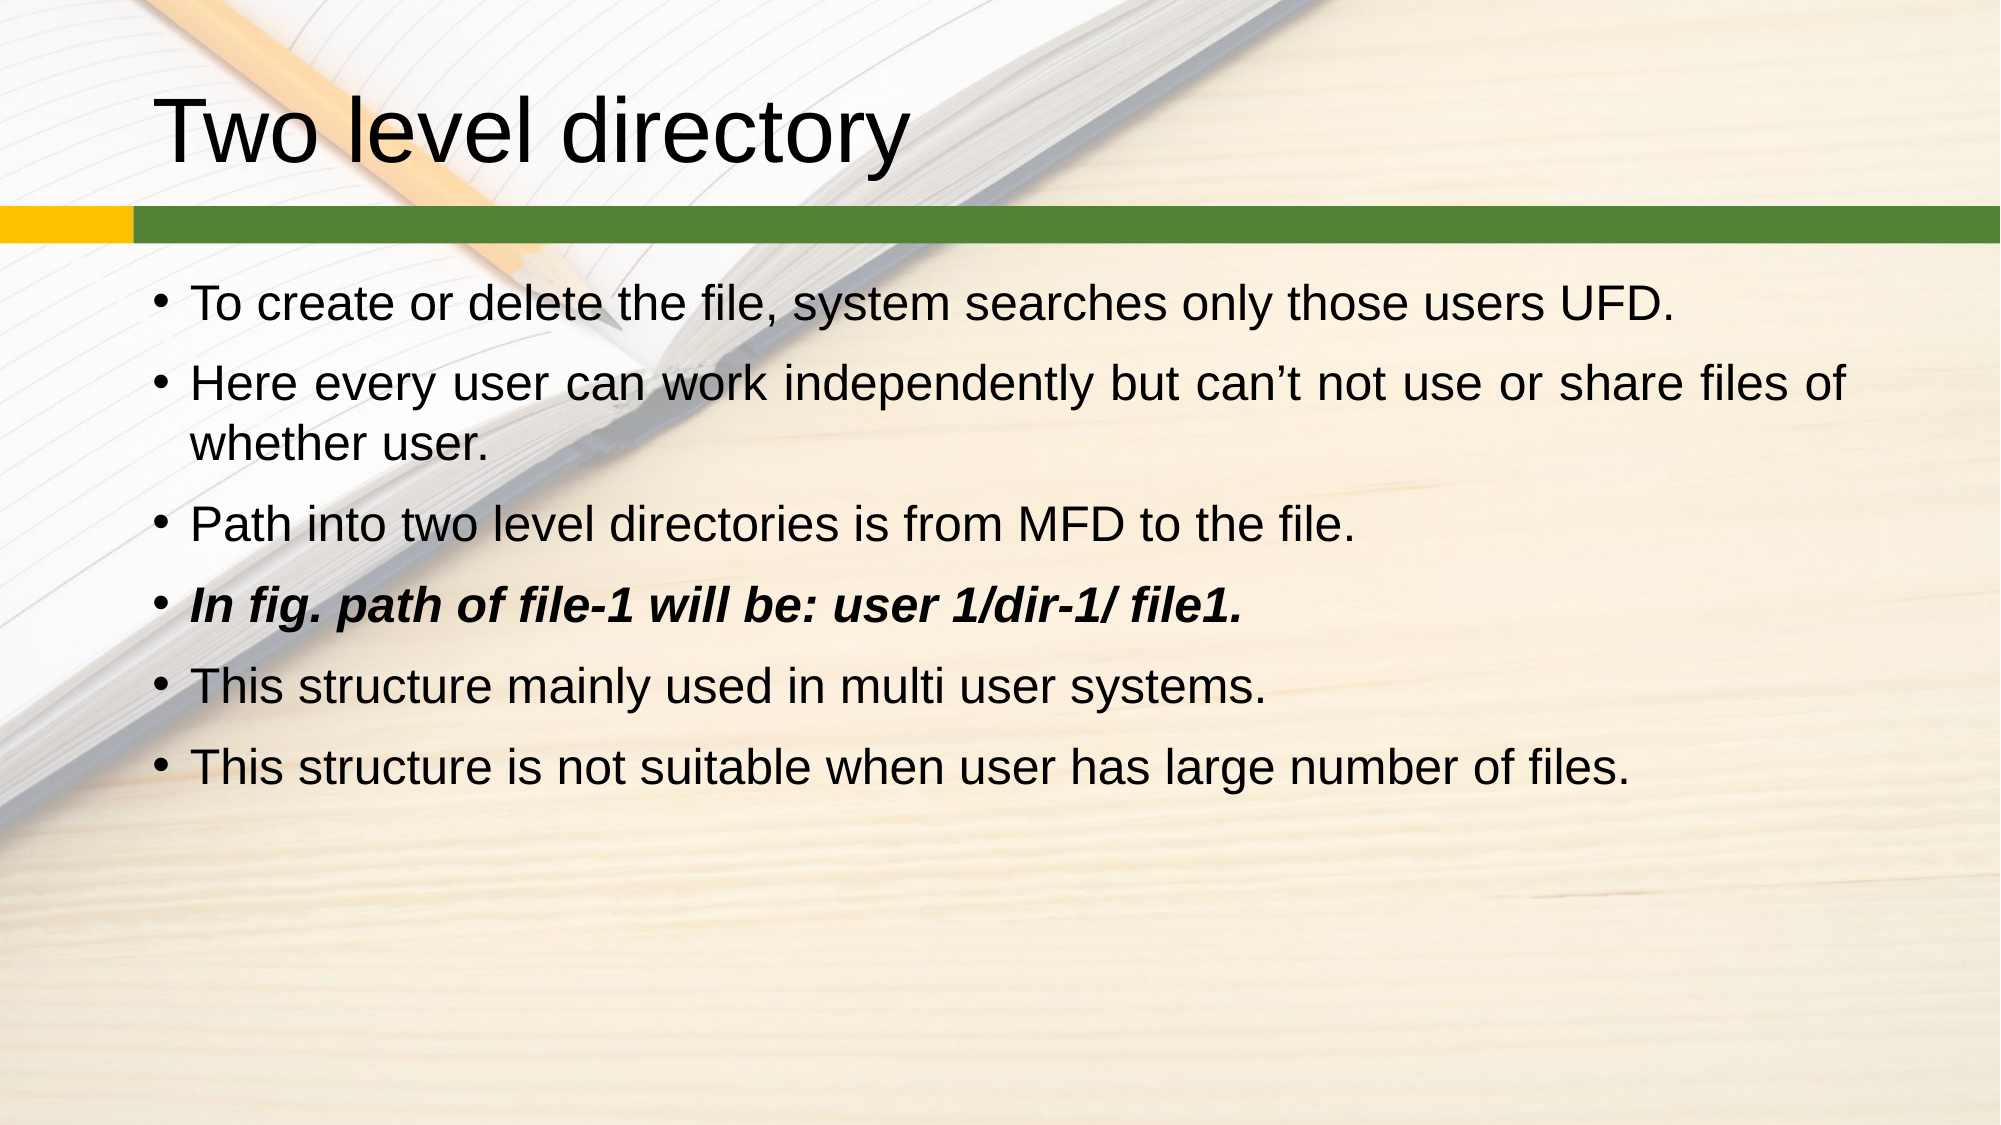

# Two level directory
To create or delete the file, system searches only those users UFD.
Here every user can work independently but can’t not use or share files of whether user.
Path into two level directories is from MFD to the file.
In fig. path of file-1 will be: user 1/dir-1/ file1.
This structure mainly used in multi user systems.
This structure is not suitable when user has large number of files.